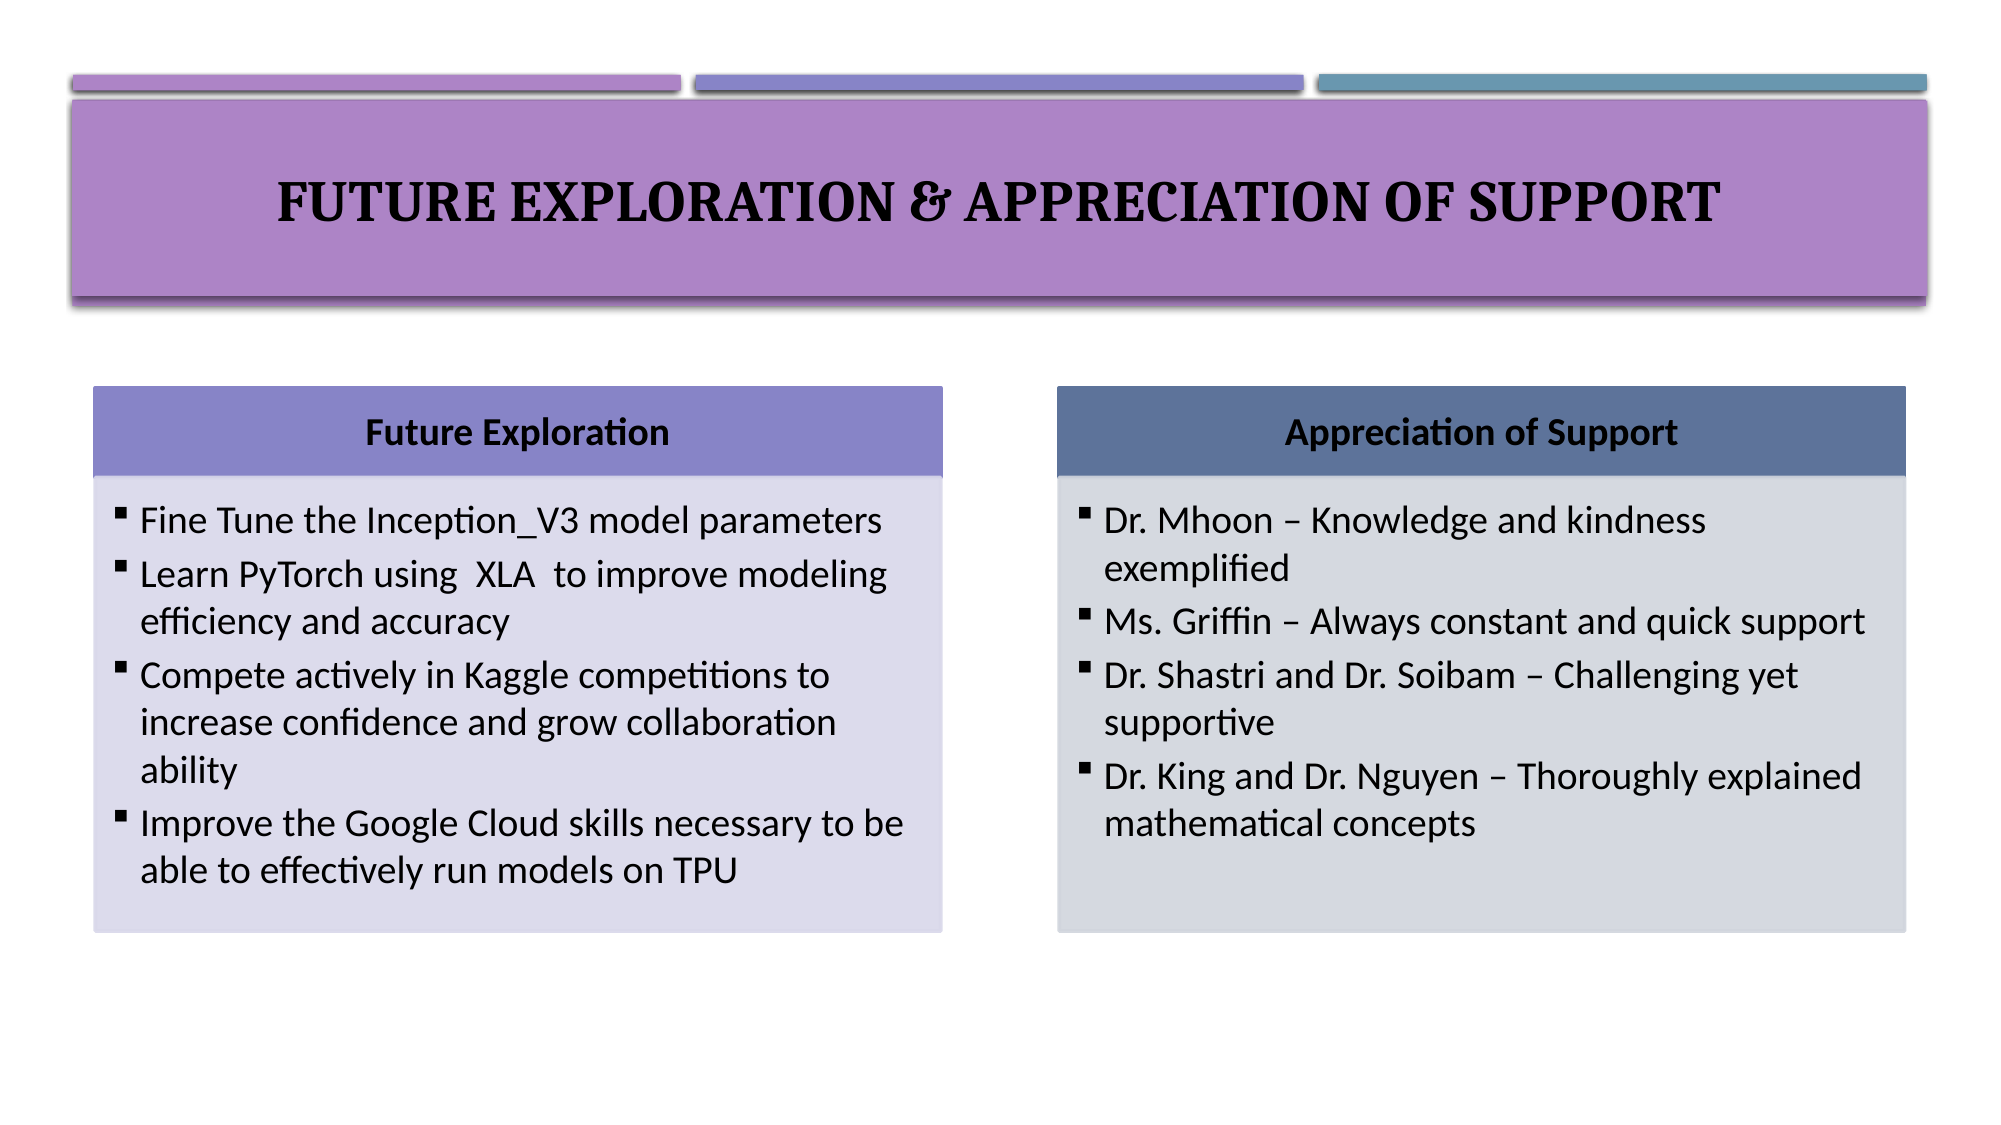

# Future Exploration & appreciation of support
Future Exploration
Fine Tune the Inception_V3 model parameters
Learn PyTorch using  XLA  to improve modeling efficiency and accuracy
Compete actively in Kaggle competitions to increase confidence and grow collaboration ability
Improve the Google Cloud skills necessary to be able to effectively run models on TPU
Appreciation of Support
Dr. Mhoon – Knowledge and kindness exemplified
Ms. Griffin – Always constant and quick support
Dr. Shastri and Dr. Soibam – Challenging yet supportive
Dr. King and Dr. Nguyen – Thoroughly explained mathematical concepts